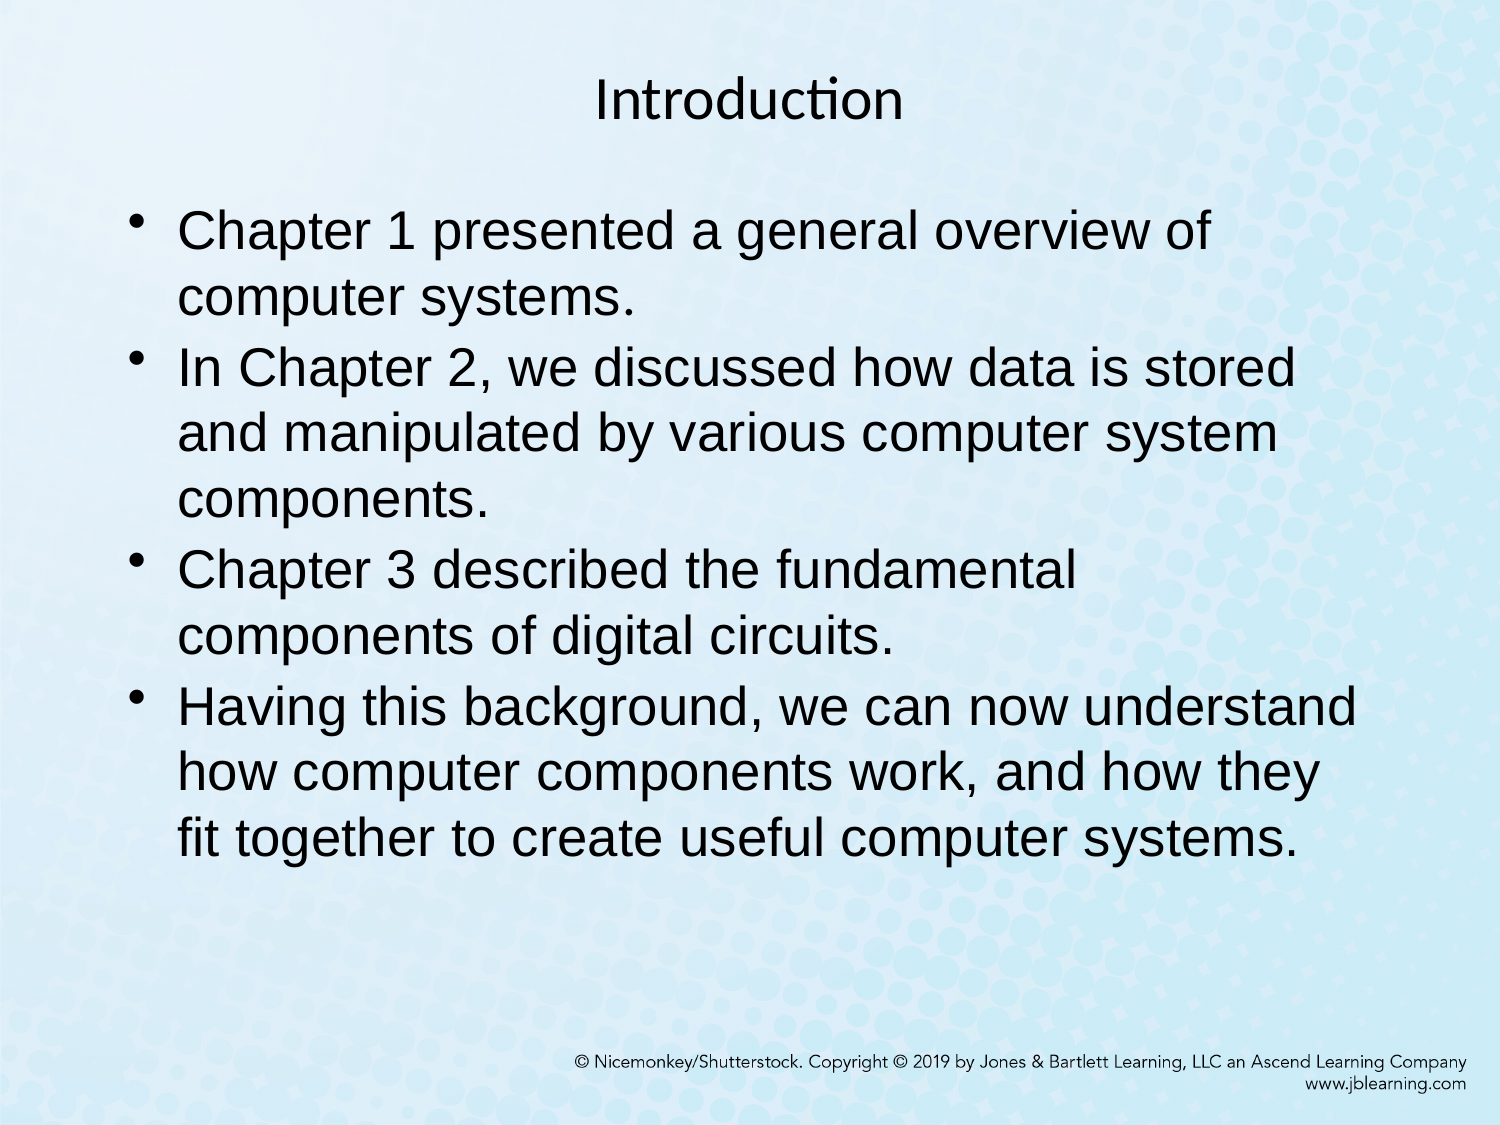

# Introduction
Chapter 1 presented a general overview of computer systems.
In Chapter 2, we discussed how data is stored and manipulated by various computer system components.
Chapter 3 described the fundamental components of digital circuits.
Having this background, we can now understand how computer components work, and how they fit together to create useful computer systems.